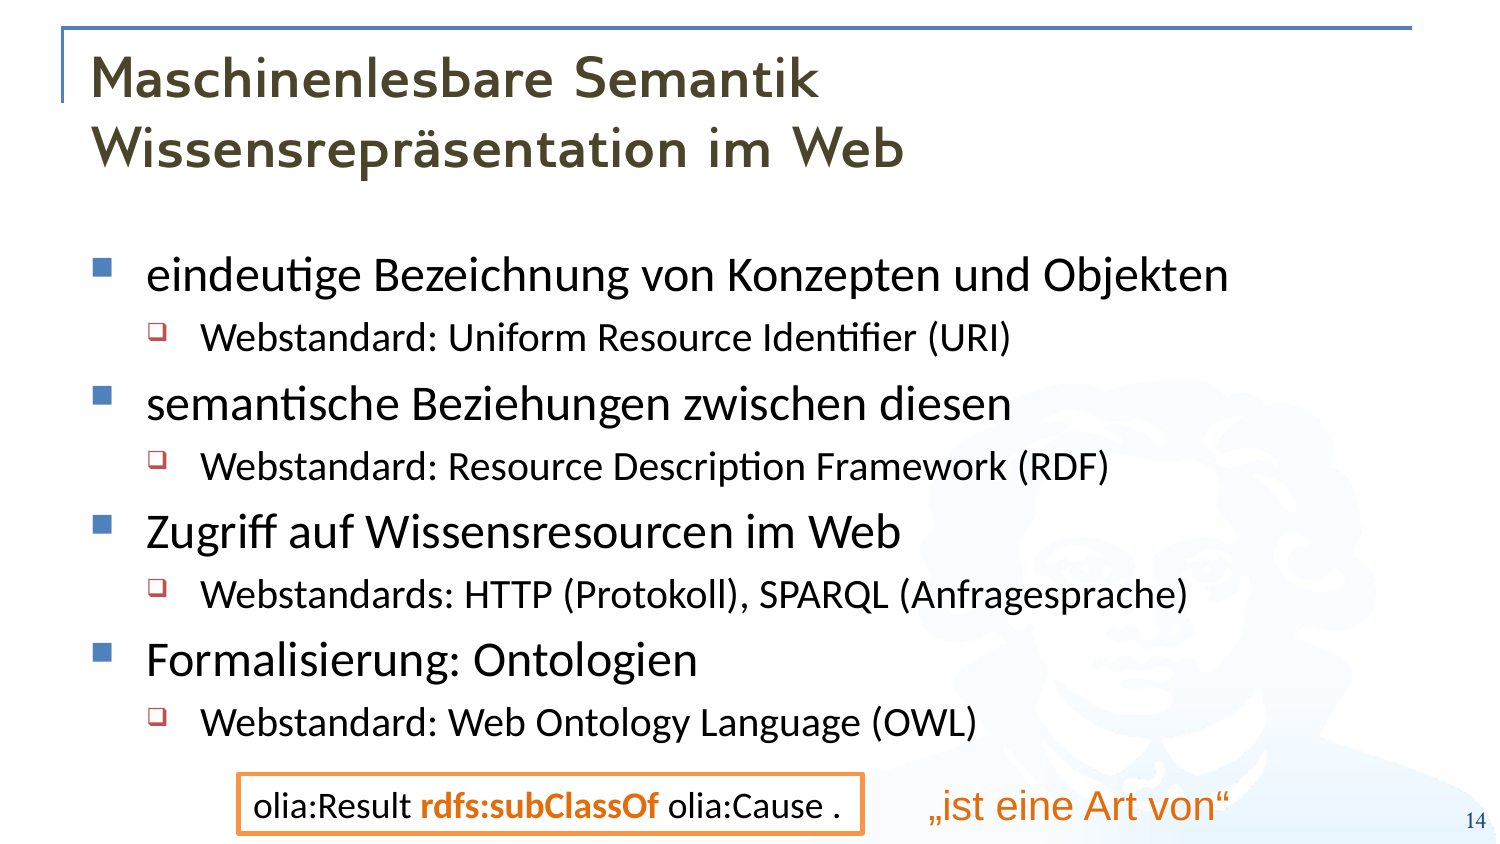

# Maschinenlesbare Semantik Wissensrepräsentation im Web
eindeutige Bezeichnung von Konzepten und Objekten
Webstandard: Uniform Resource Identifier (URI)
semantische Beziehungen zwischen diesen
Webstandard: Resource Description Framework (RDF)
Zugriff auf Wissensresourcen im Web
Webstandards: HTTP (Protokoll), SPARQL (Anfragesprache)
Formalisierung: Ontologien
Webstandard: Web Ontology Language (OWL)
„ist eine Art von“
olia:Result rdfs:subClassOf olia:Cause .
14